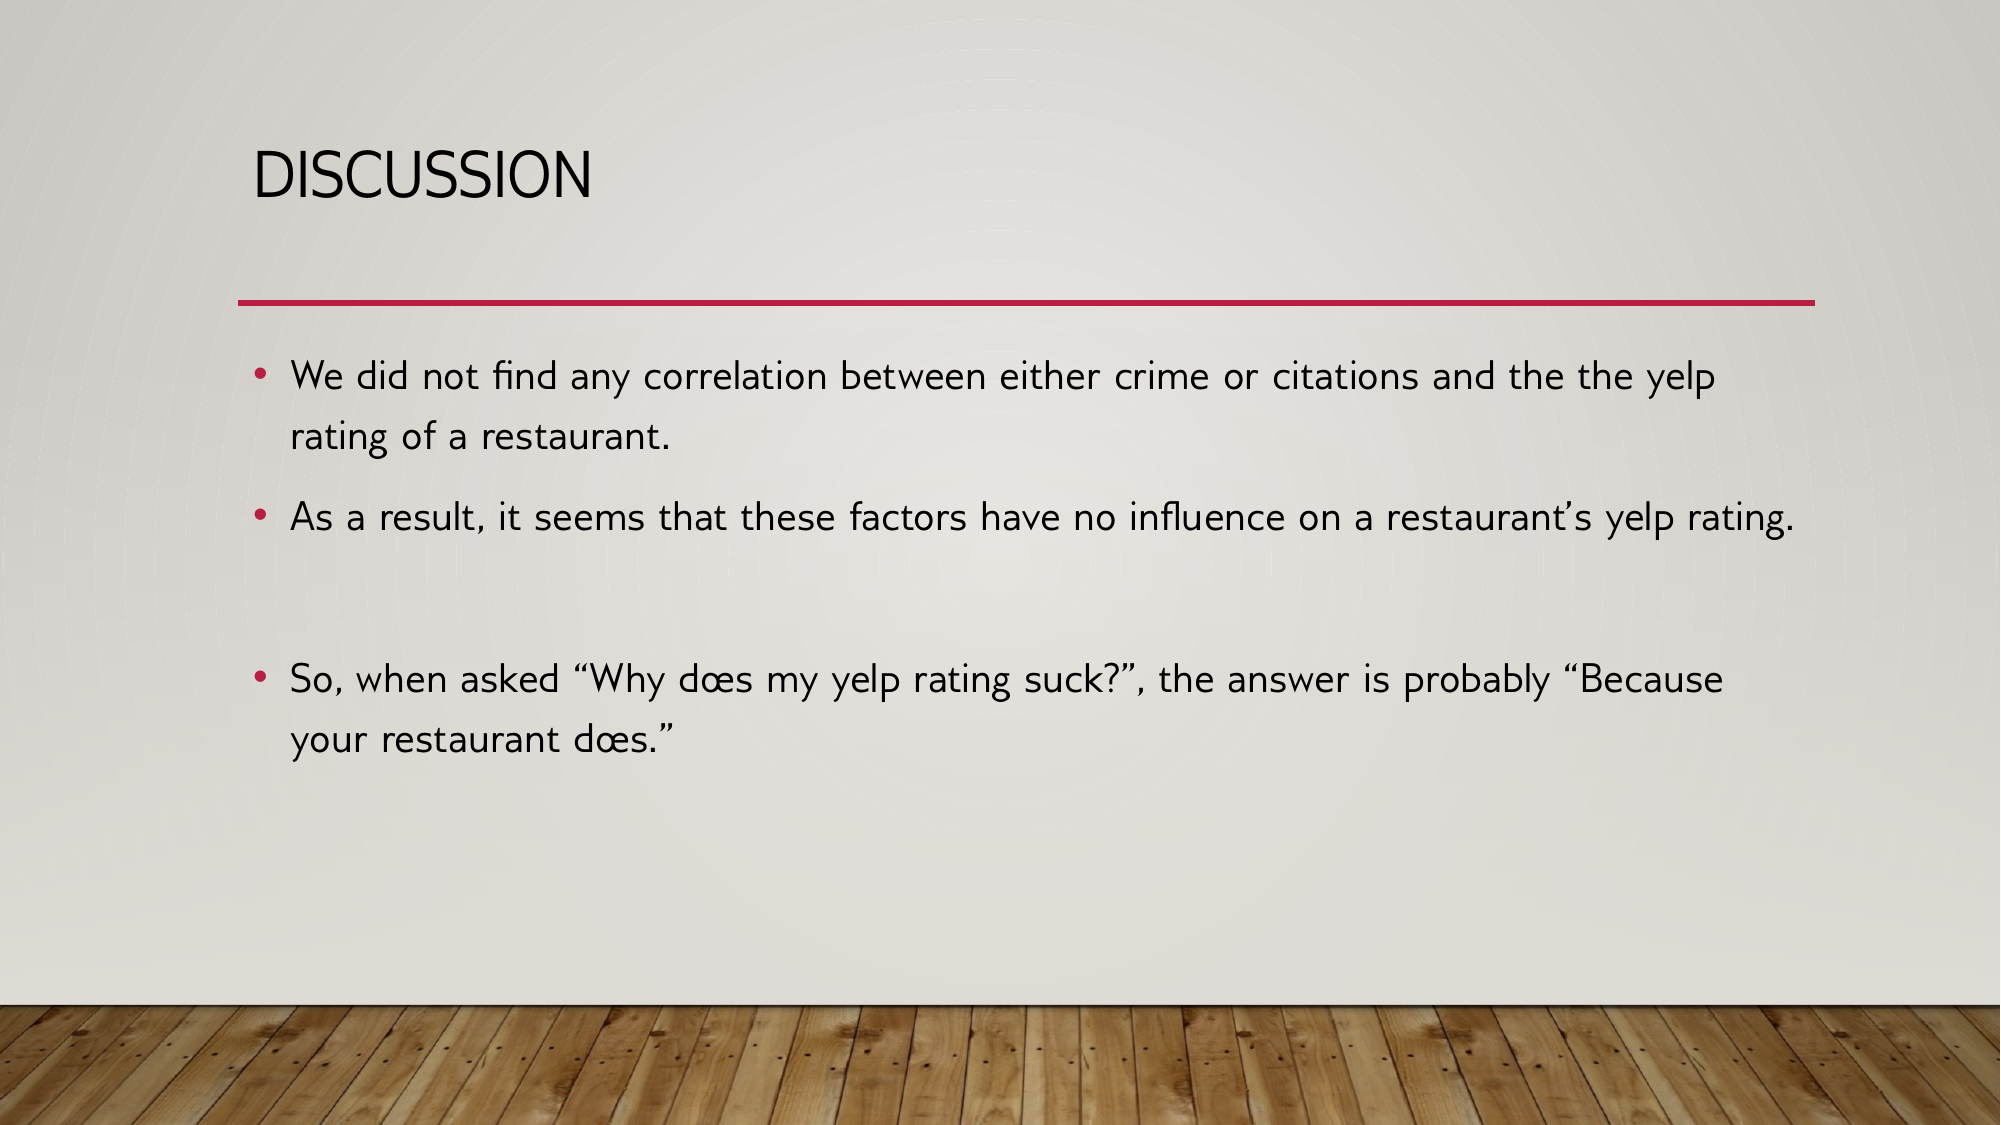

# Discussion
We did not find any correlation between either crime or citations and the the yelp rating of a restaurant.
As a result, it seems that these factors have no influence on a restaurant’s yelp rating.

So, when asked “Why does my yelp rating suck?”, the answer is probably “Because your restaurant does.”